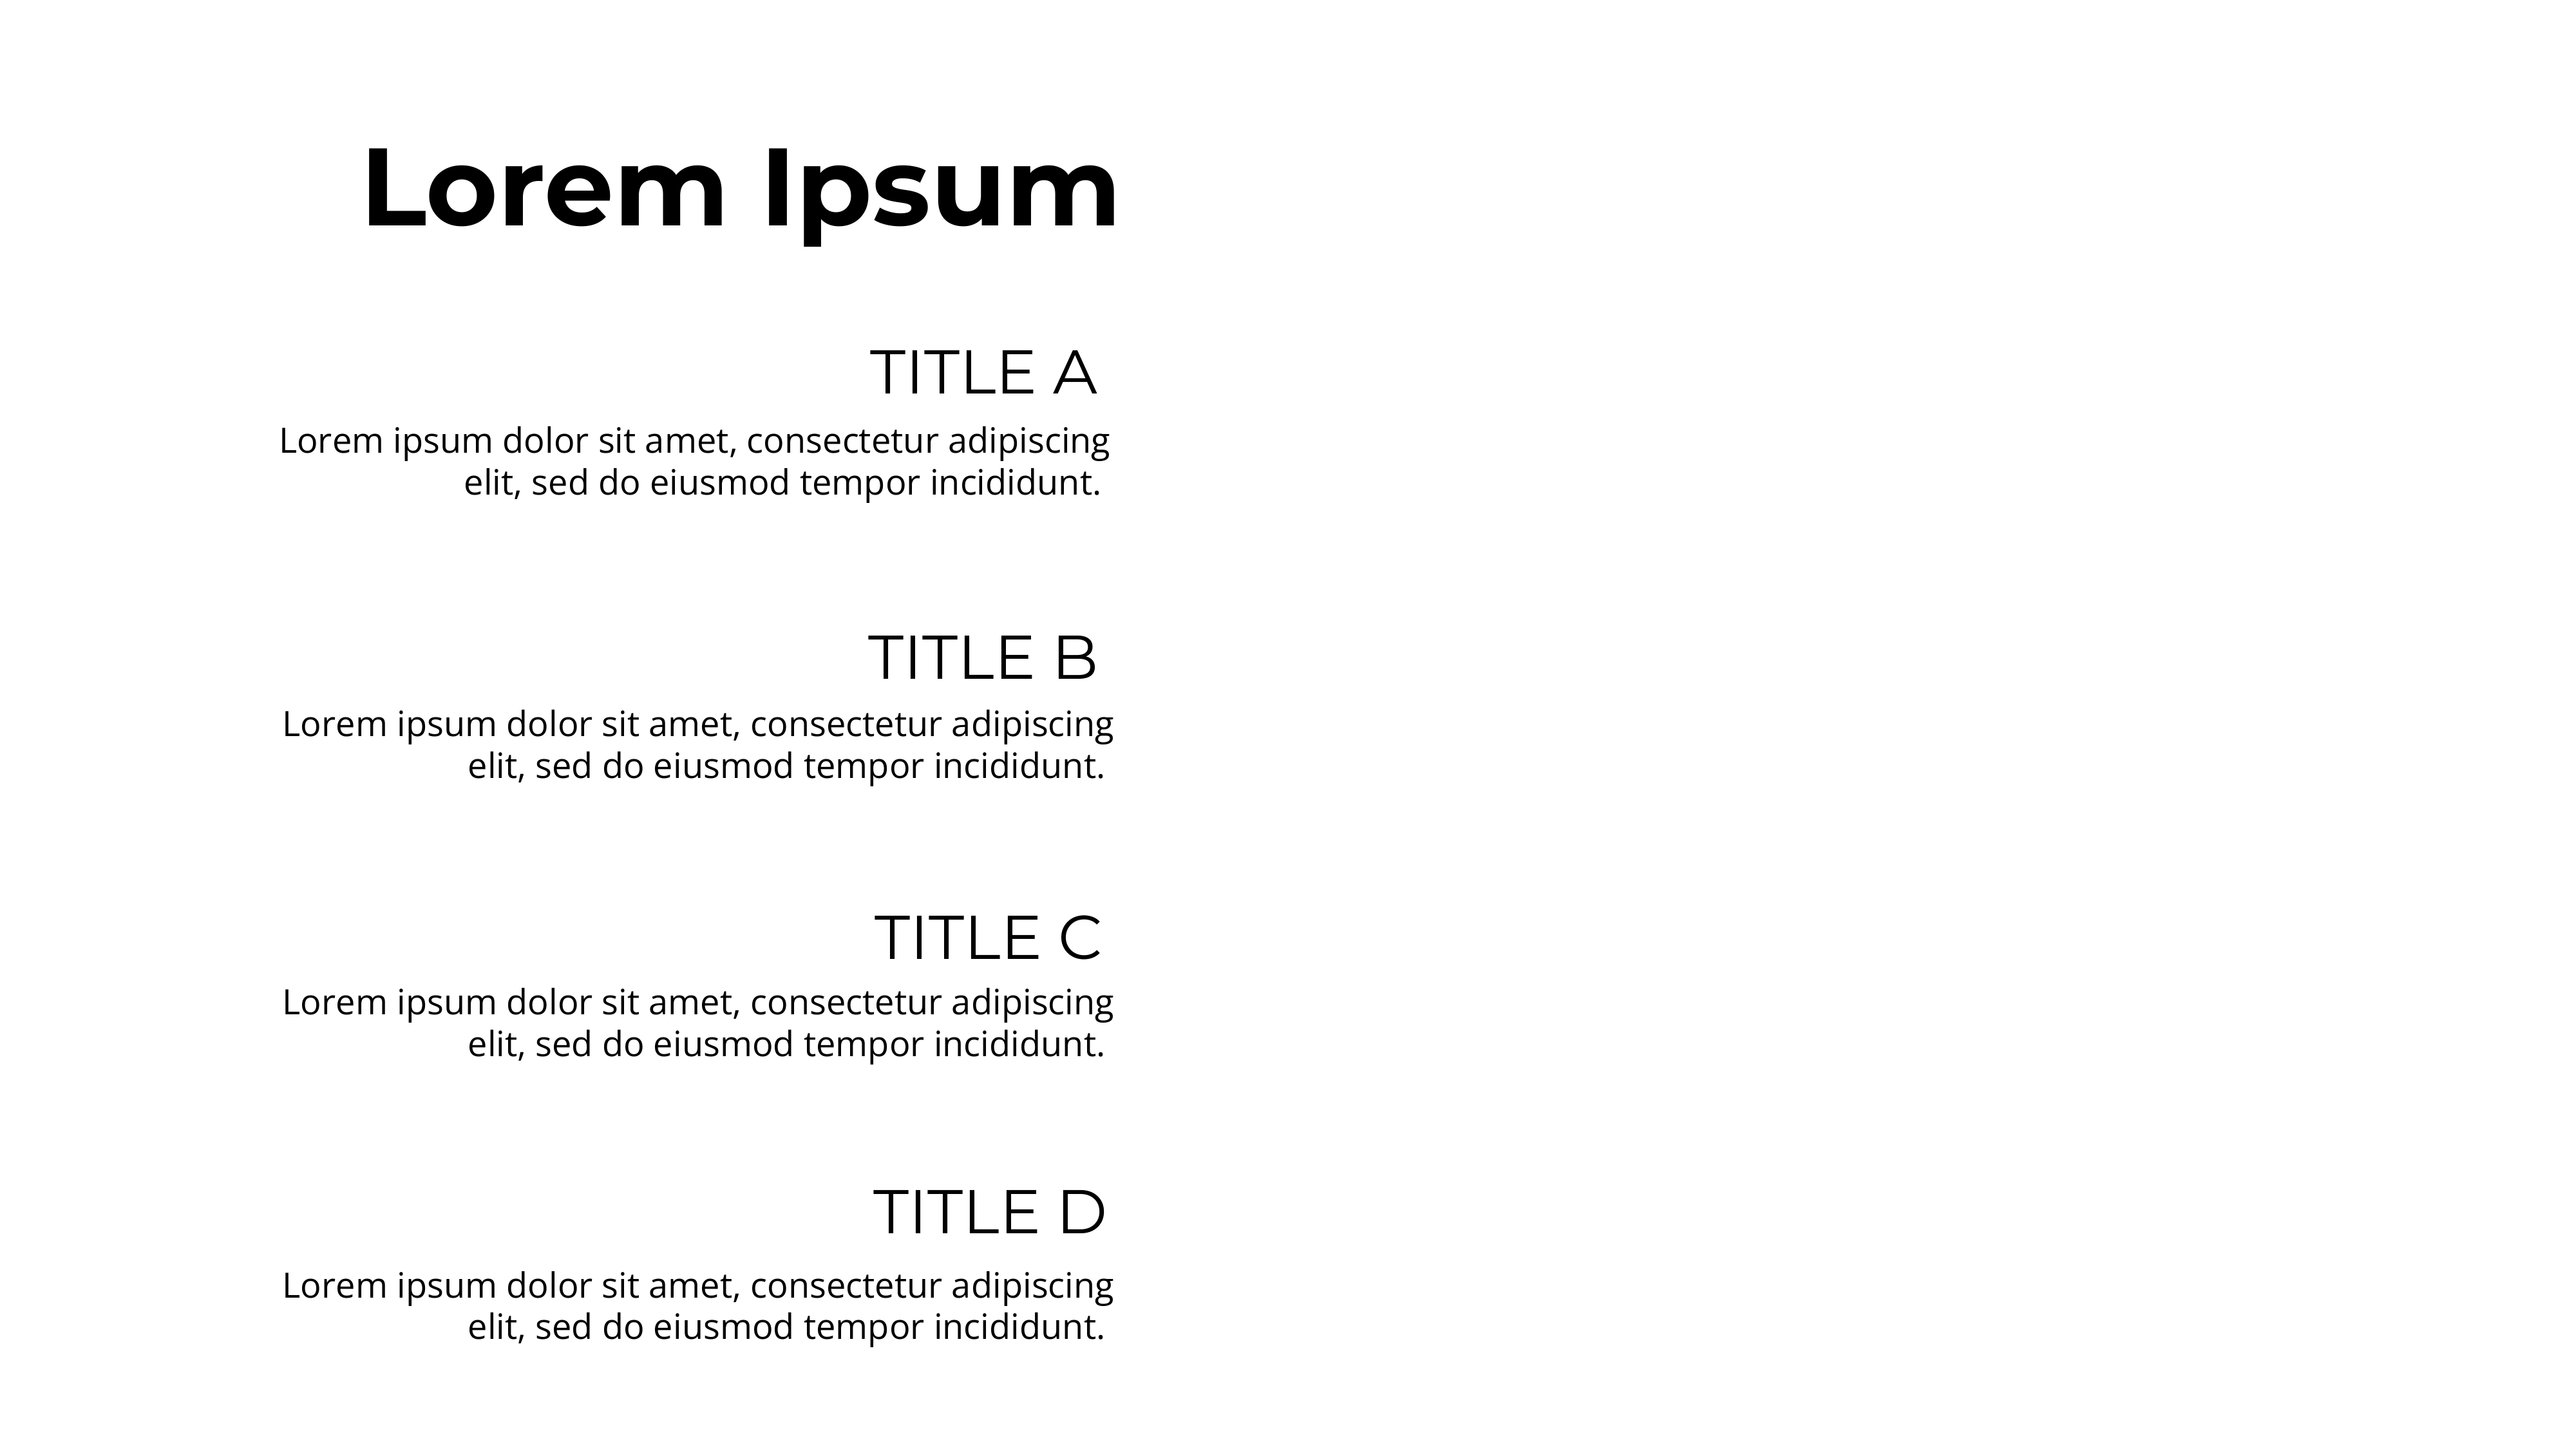

Lorem Ipsum
TITLE A
Lorem ipsum dolor sit amet, consectetur adipiscing elit, sed do eiusmod tempor incididunt.
TITLE B
Lorem ipsum dolor sit amet, consectetur adipiscing elit, sed do eiusmod tempor incididunt.

TITLE C
Lorem ipsum dolor sit amet, consectetur adipiscing elit, sed do eiusmod tempor incididunt.
TITLE D
Lorem ipsum dolor sit amet, consectetur adipiscing elit, sed do eiusmod tempor incididunt.